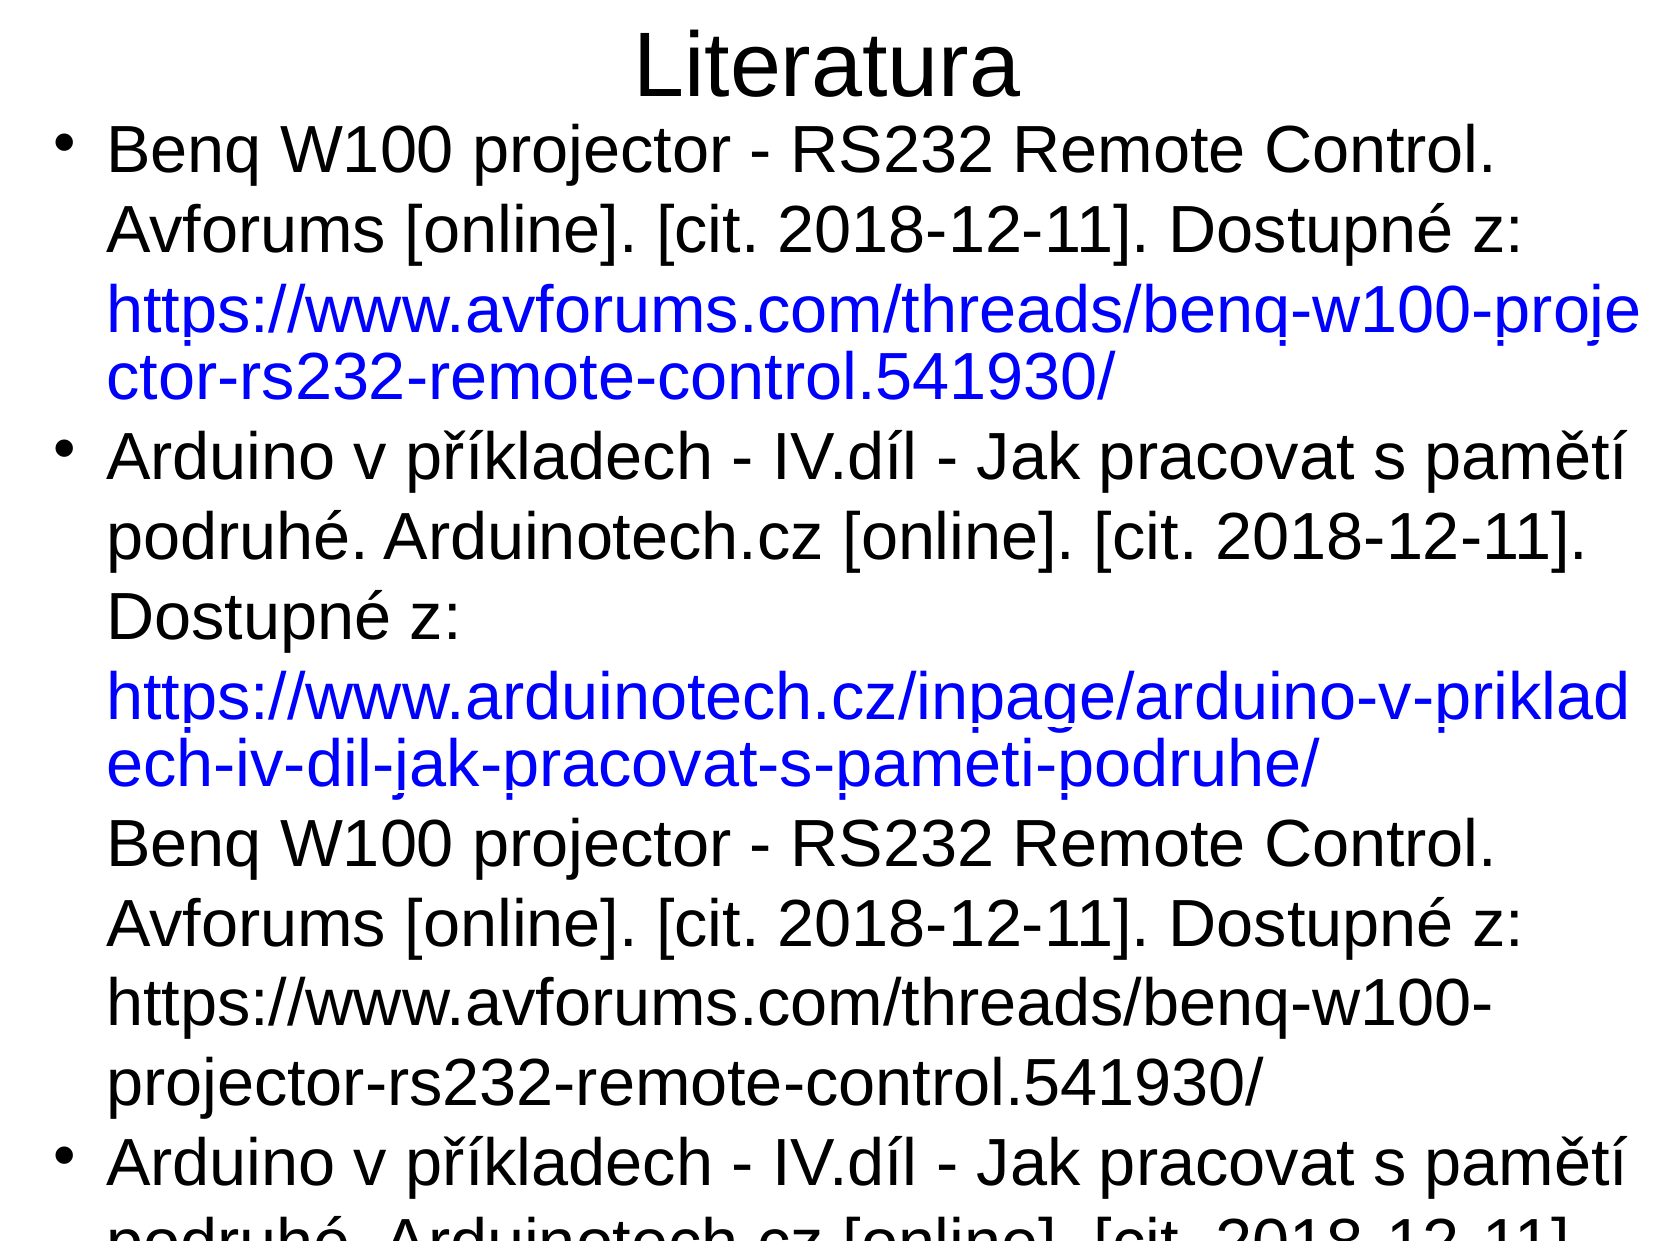

Literatura
Benq W100 projector - RS232 Remote Control. Avforums [online]. [cit. 2018-12-11]. Dostupné z: https://www.avforums.com/threads/benq-w100-projector-rs232-remote-control.541930/
Arduino v příkladech - IV.díl - Jak pracovat s pamětí podruhé. Arduinotech.cz [online]. [cit. 2018-12-11]. Dostupné z: https://www.arduinotech.cz/inpage/arduino-v-prikladech-iv-dil-jak-pracovat-s-pameti-podruhe/Benq W100 projector - RS232 Remote Control. Avforums [online]. [cit. 2018-12-11]. Dostupné z: https://www.avforums.com/threads/benq-w100-projector-rs232-remote-control.541930/
Arduino v příkladech - IV.díl - Jak pracovat s pamětí podruhé. Arduinotech.cz [online]. [cit. 2018-12-11]. Dostupné z: https://www.arduinotech.cz/inpage/arduino-v-prikladech-iv-dil-jak-pracovat-s-pameti-podruhe/
IR Communication. Sparkfun [online]. [cit. 2018-12-11]. Dostupné z: https://learn.sparkfun.com/tutorials/ir-communication
Pojďme programovat elektroniku: Vyzkoušíme IR, ovládneme světýlko přes Bluetooth a vyšleme zprávu na sto metrů. Zive.cz [online]. [cit. 2018-12-11]. Dostupné z: https://www.zive.cz/clanky/pojdme-programovat-elektroniku-vyzkousime-ir-ovladneme-svetylko-pres-bluetooth-a-vysleme-zpravu-na-sto-metru/sc-3-a-184279/default.aspx
Dálkové ovládání infračervené. Arduino Navodzy [online]. [cit. 2018-12-11]. Dostupné z: https://navody.arduino-shop.cz/navody-k-produktum/dalkove-ovladani-infracervene.html
IRremote Library. PJRC [online]. [cit. 2018-12-11]. Dostupné z: https://www.pjrc.com/teensy/td_libs_IRremote.html
Normy pro IR datový přenos. Vyvoj.hw.cz [online]. [cit. 2018-12-11]. Dostupné z: https://vyvoj.hw.cz/teorie-a-praxe/dokumentace/normy-pro-ir-datovy-prenos.html
GÁBA, Martin. Konstrukce univerzálního přijímače dálkového ovládání [online]. 2012 [cit. 2018-12-11]. Dostupné z: https://otik.zcu.cz/bitstream/11025/3991/1/Bakalarska%20prace.pdf. BAKALÁŘSKÁ PRÁCE
Elite Screens Infra Red Remote Control - ZSP-IR-W (White). Jp-uk [online]. [cit. 2018-12-11]. Dostupné z: https://www.jp-uk.co.uk/projector-screens/accessories/elite-screens-infra-red-remote-control-zsp-ir-w-white.html
ELITE SCREENS ZSP-IR-W Infrared 2.0 in 4.7 inch 0.2 weight white - (Projectors > Projector Screens). Amazon [online]. [cit. 2018-12-11]. Dostupné z: https://www.amazon.co.uk/ELITE-SCREENS-ZSP-IR-W-Infrared-weight-White/dp/B001EHBUIY
IR Communication. Sparkfun [online]. [cit. 2018-12-11]. Dostupné z: https://learn.sparkfun.com/tutorials/ir-communication
Pojďme programovat elektroniku: Vyzkoušíme IR, ovládneme světýlko přes Bluetooth a vyšleme zprávu na sto metrů. Zive.cz [online]. [cit. 2018-12-11]. Dostupné z: https://www.zive.cz/clanky/pojdme-programovat-elektroniku-vyzkousime-ir-ovladneme-svetylko-pres-bluetooth-a-vysleme-zpravu-na-sto-metru/sc-3-a-184279/default.aspx
Dálkové ovládání infračervené. Arduino Navodzy [online]. [cit. 2018-12-11]. Dostupné z: https://navody.arduino-shop.cz/navody-k-produktum/dalkove-ovladani-infracervene.html
IRremote Library. PJRC [online]. [cit. 2018-12-11]. Dostupné z: https://www.pjrc.com/teensy/td_libs_IRremote.html
Normy pro IR datový přenos. Vyvoj.hw.cz [online]. [cit. 2018-12-11]. Dostupné z: https://vyvoj.hw.cz/teorie-a-praxe/dokumentace/normy-pro-ir-datovy-prenos.html